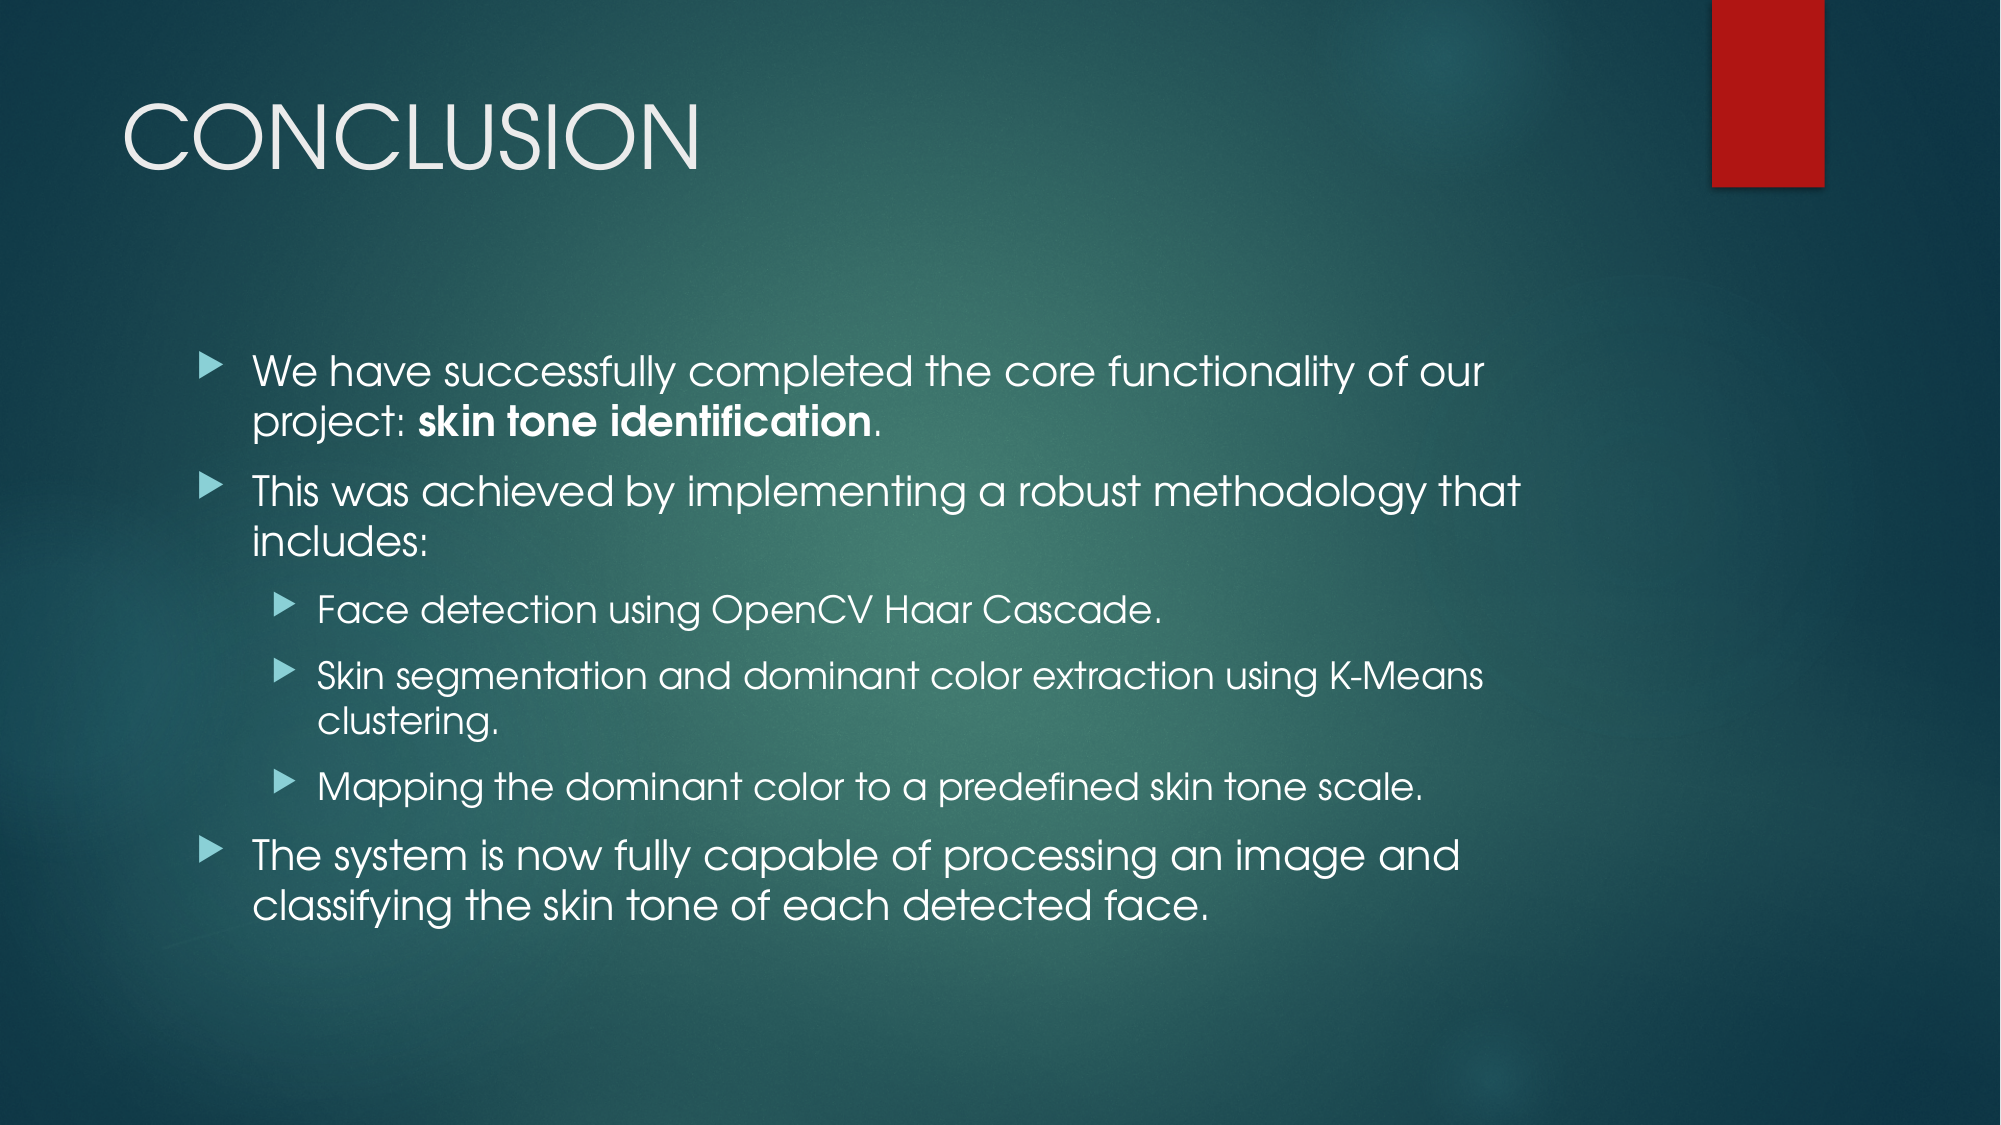

# CONCLUSION
We have successfully completed the core functionality of our project: skin tone identification.
This was achieved by implementing a robust methodology that includes:
Face detection using OpenCV Haar Cascade.
Skin segmentation and dominant color extraction using K-Means clustering.
Mapping the dominant color to a predefined skin tone scale.
The system is now fully capable of processing an image and classifying the skin tone of each detected face.